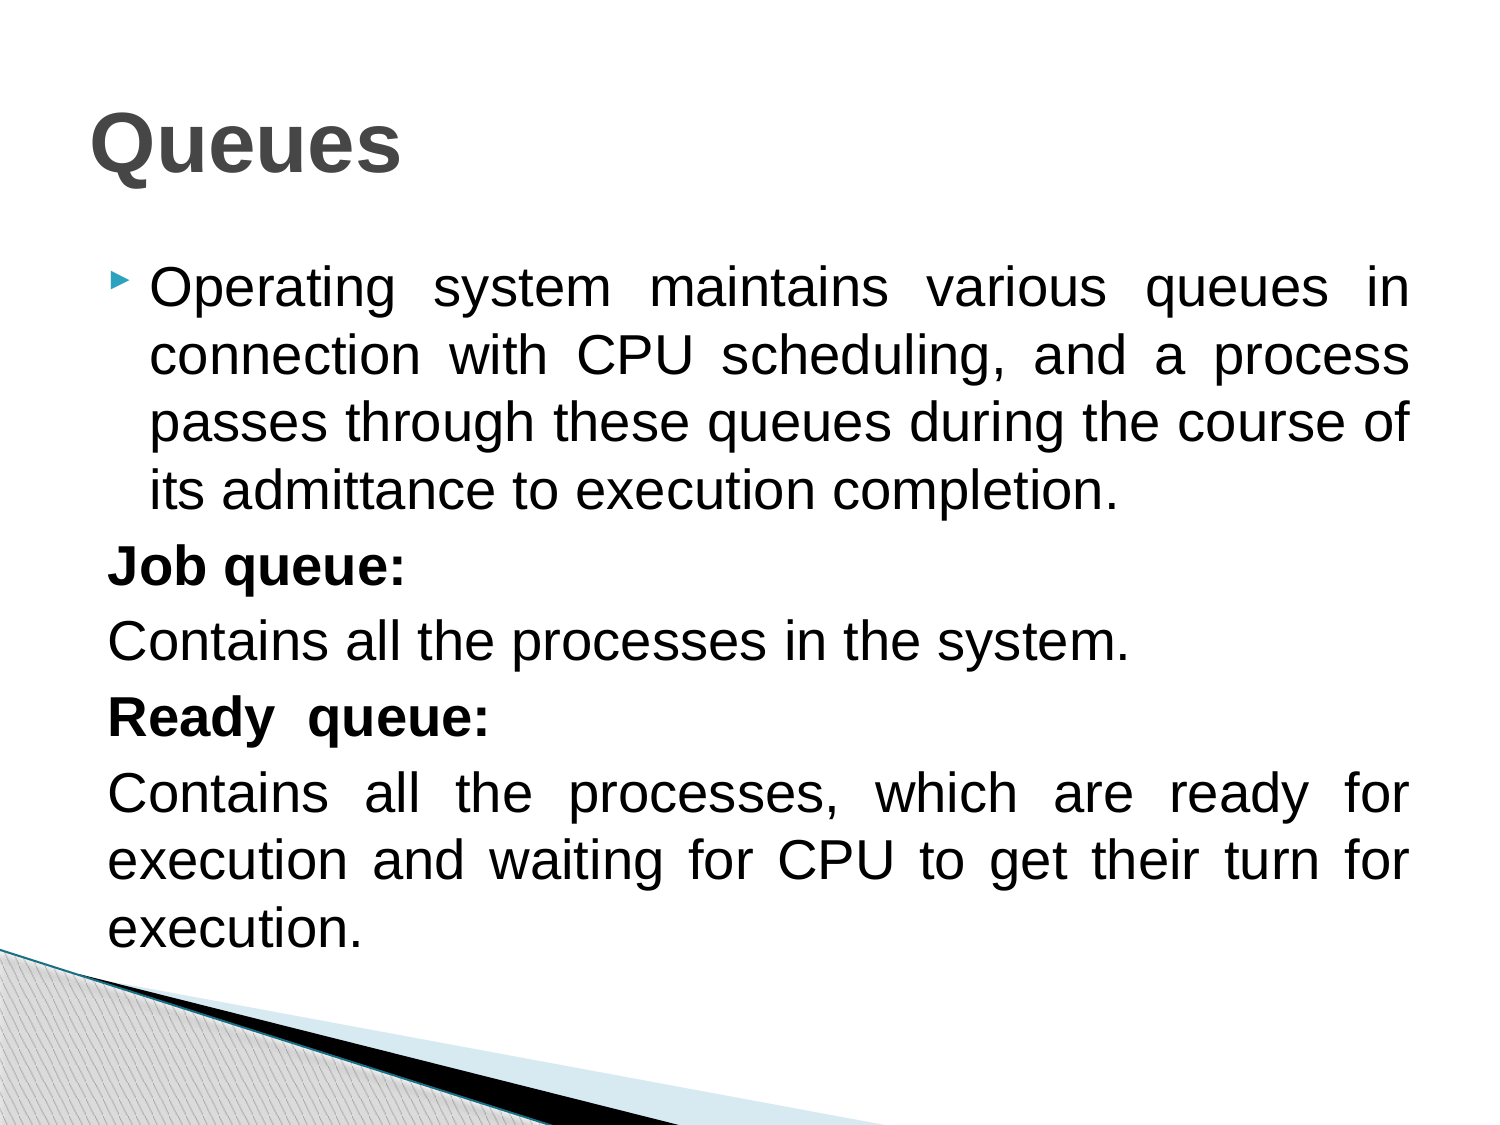

# Queues
Operating system maintains various queues in connection with CPU scheduling, and a process passes through these queues during the course of its admittance to execution completion.
Job queue:
Contains all the processes in the system.
Ready  queue:
Contains all the processes, which are ready for execution and waiting for CPU to get their turn for execution.